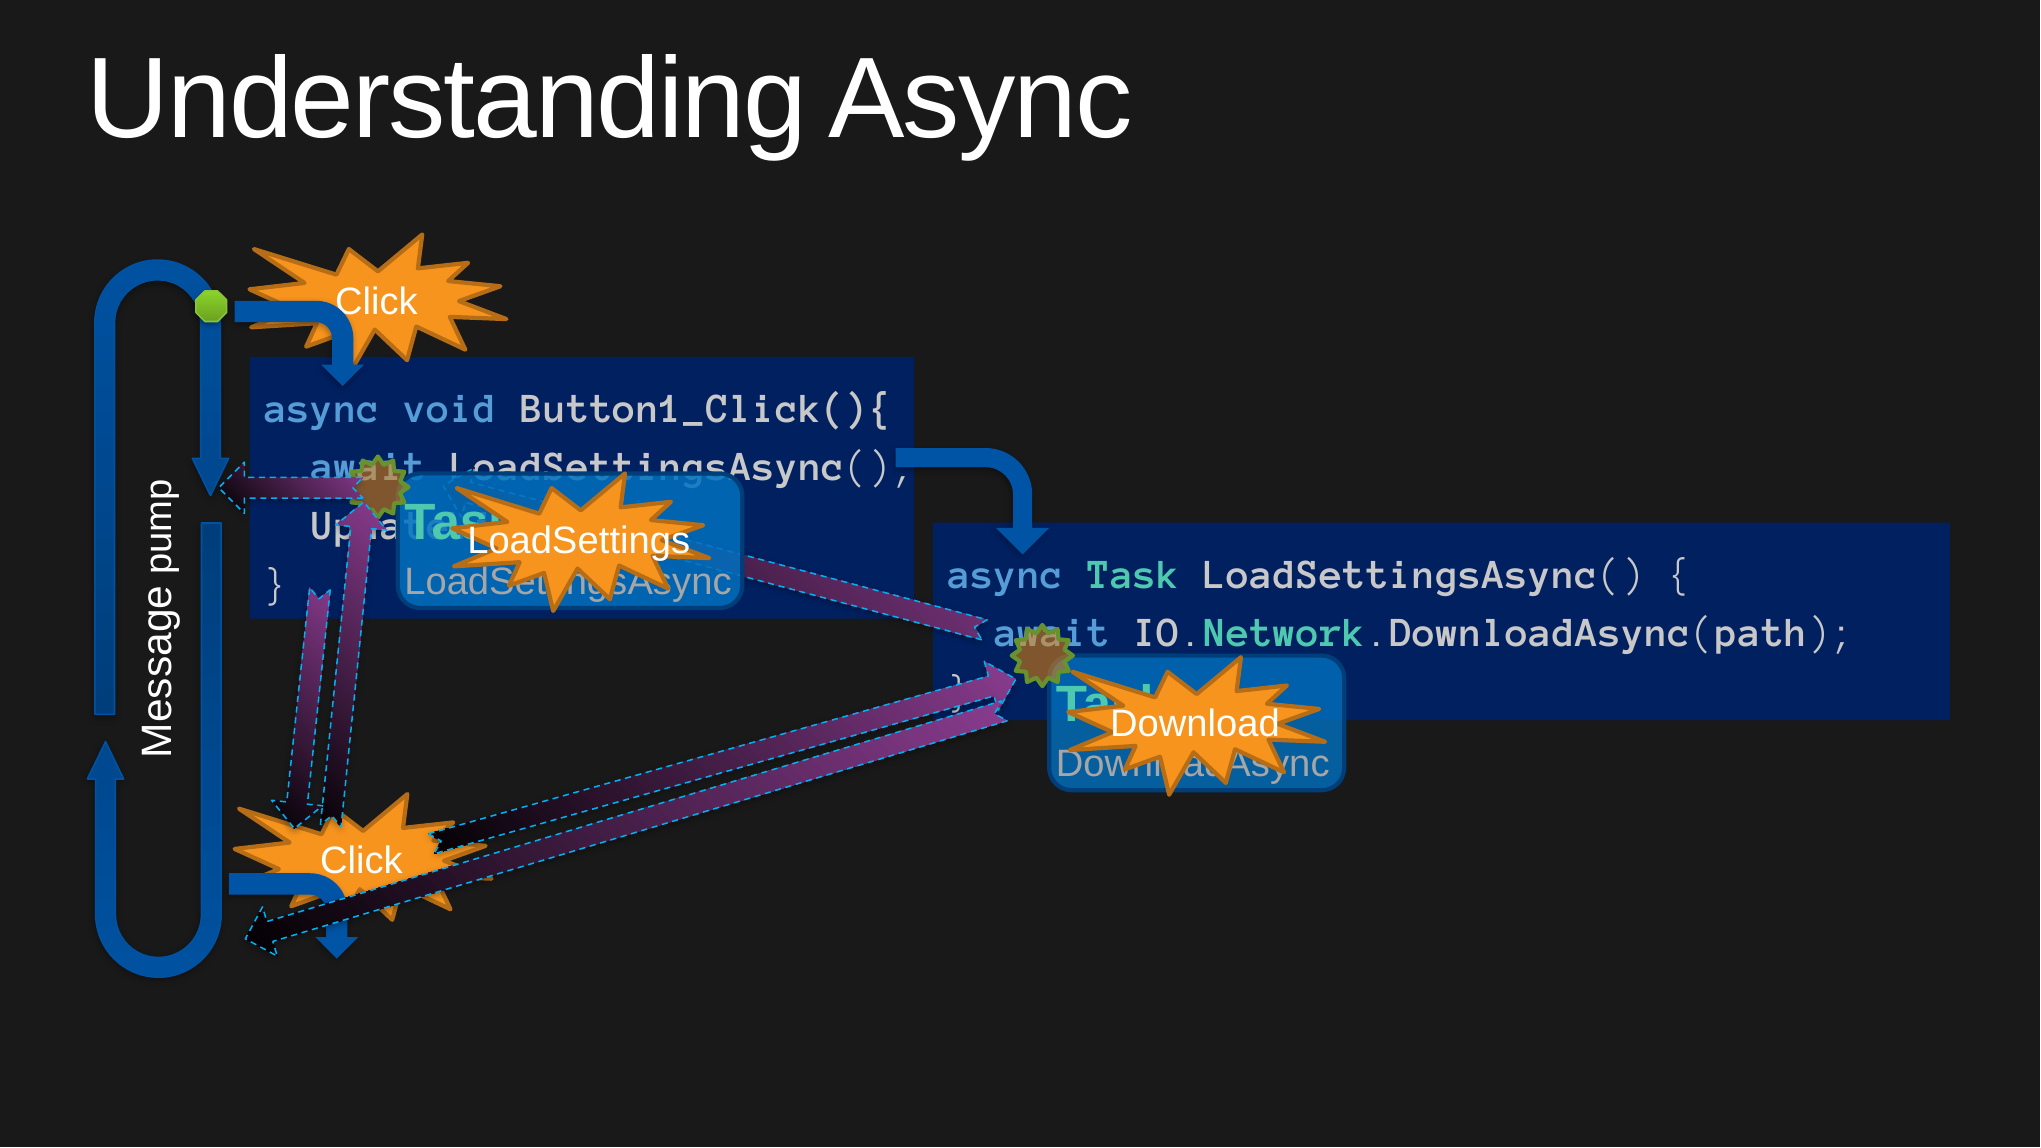

# Understanding Async
Click

async void Button1_Click(){
  await LoadSettingsAsync();
  UpdateView();
}

Task ...
LoadSettingsAsync
LoadSettings
async Task LoadSettingsAsync() {
  await IO.Network.DownloadAsync(path);
}

Message pump

Task ...
DownloadAsync
Download

Click